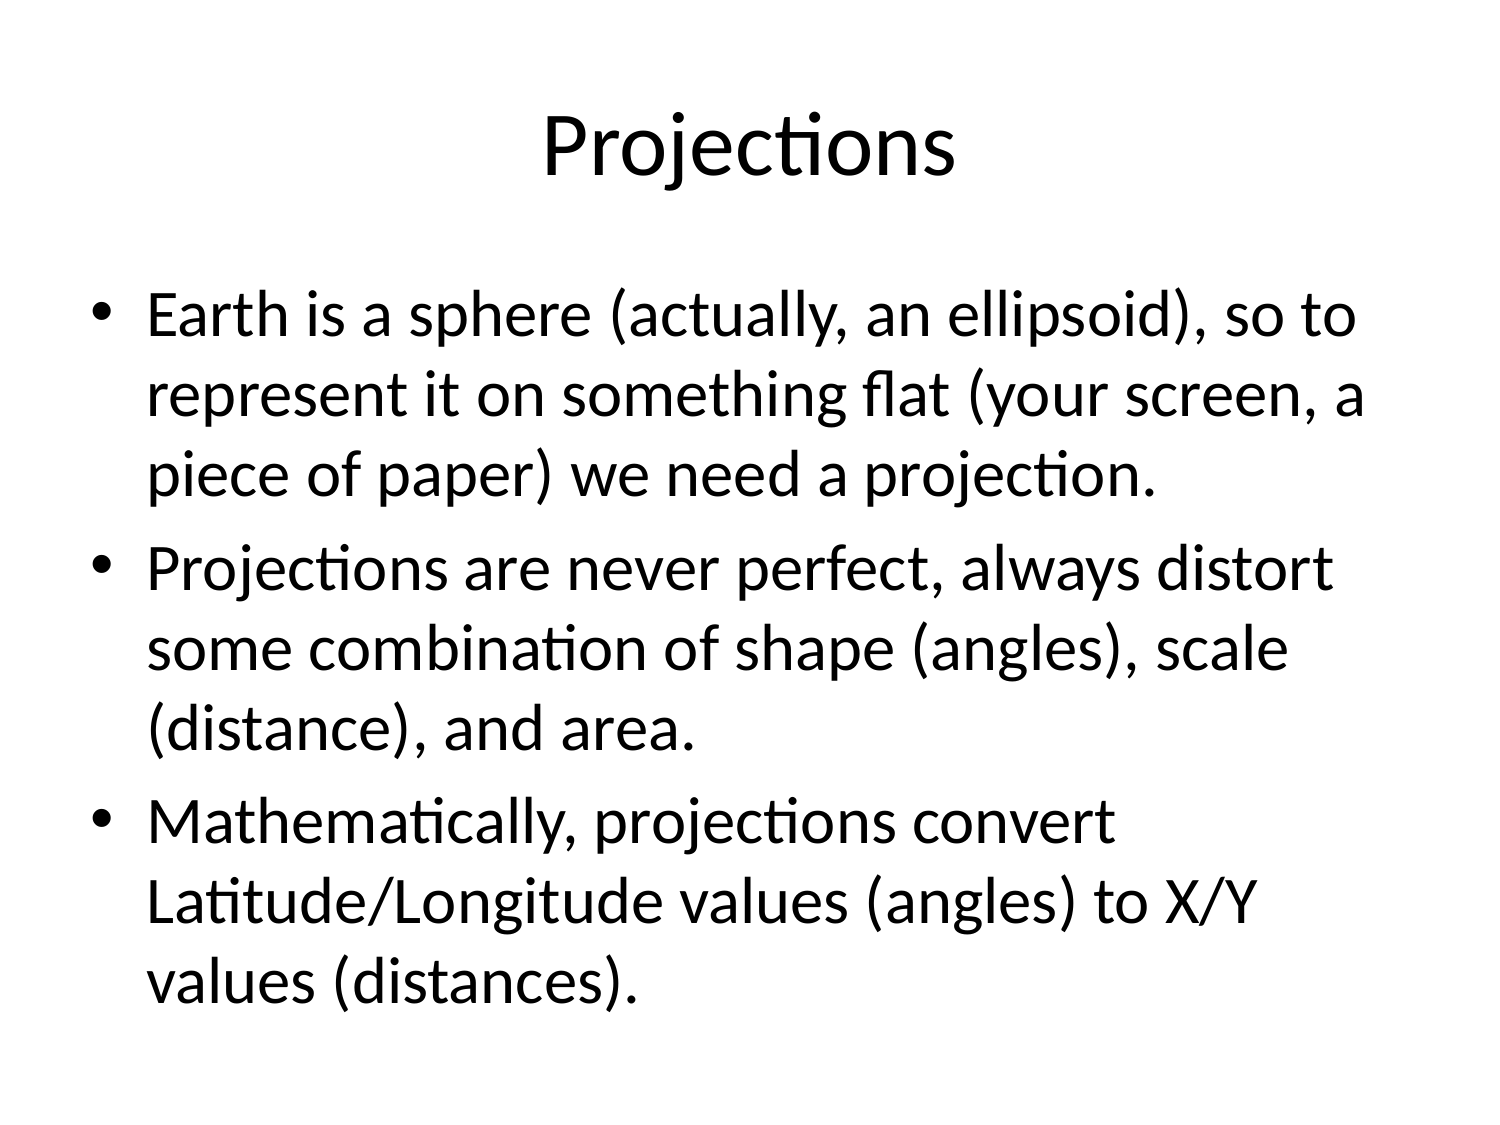

# Projections
Earth is a sphere (actually, an ellipsoid), so to represent it on something flat (your screen, a piece of paper) we need a projection.
Projections are never perfect, always distort some combination of shape (angles), scale (distance), and area.
Mathematically, projections convert Latitude/Longitude values (angles) to X/Y values (distances).